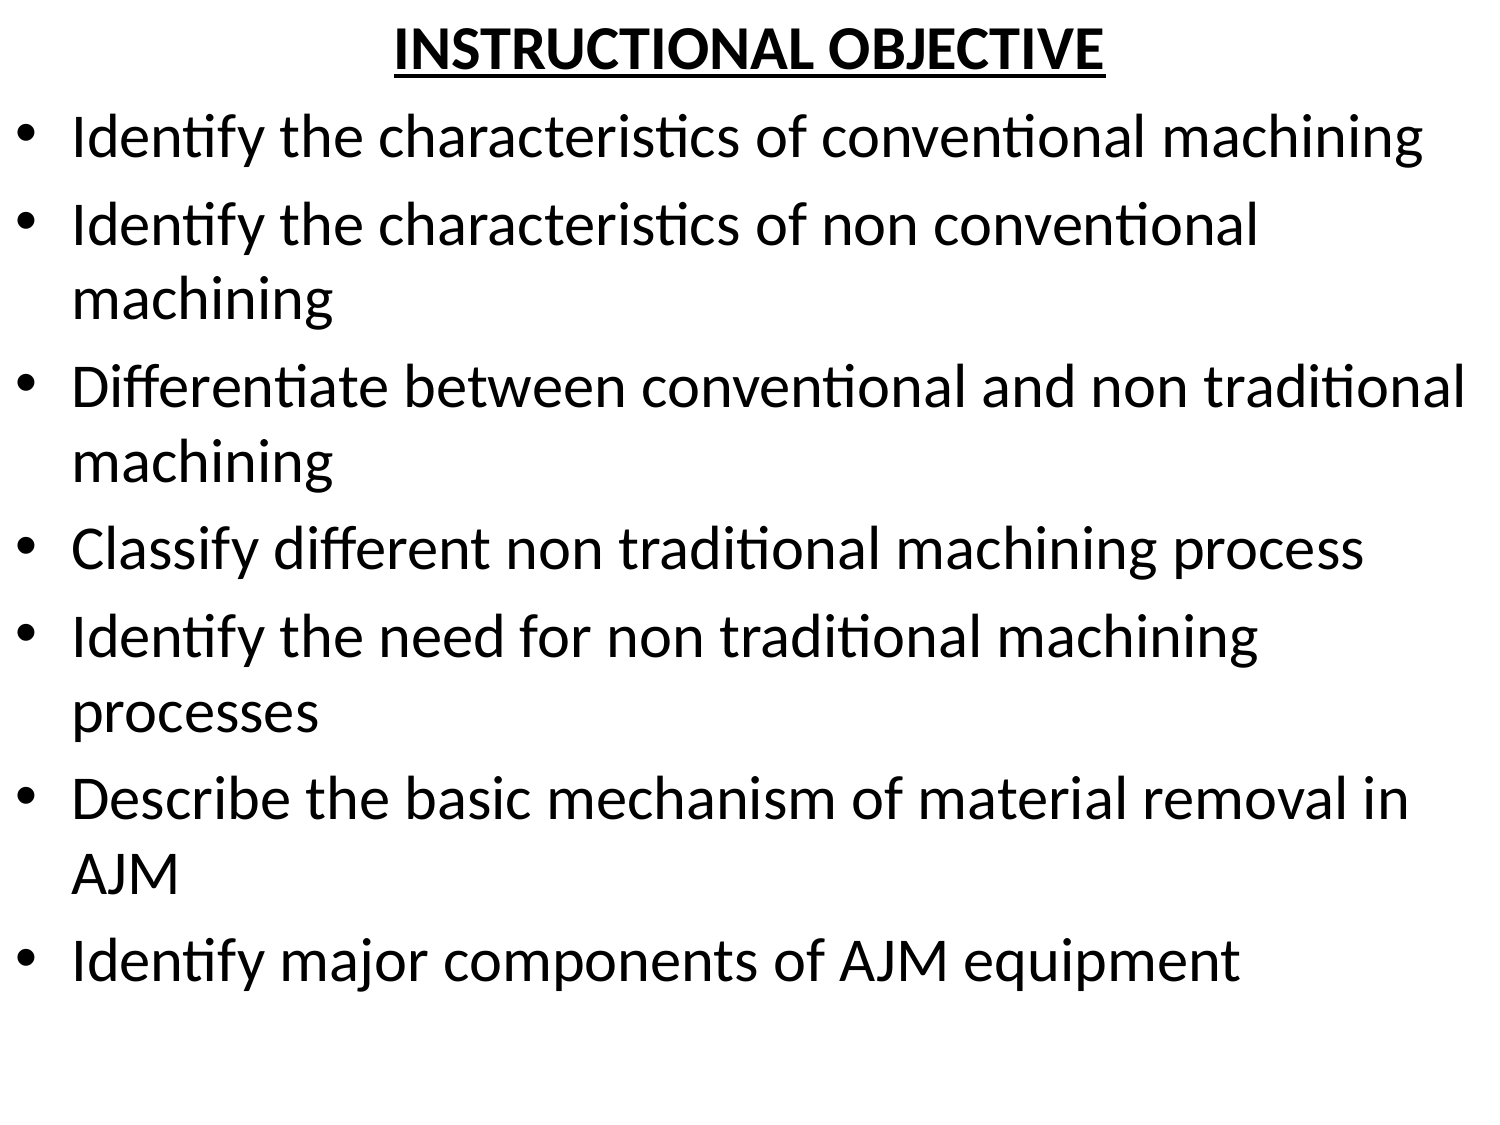

INSTRUCTIONAL OBJECTIVE
Identify the characteristics of conventional machining
Identify the characteristics of non conventional machining
Differentiate between conventional and non traditional machining
Classify different non traditional machining process
Identify the need for non traditional machining processes
Describe the basic mechanism of material removal in AJM
Identify major components of AJM equipment